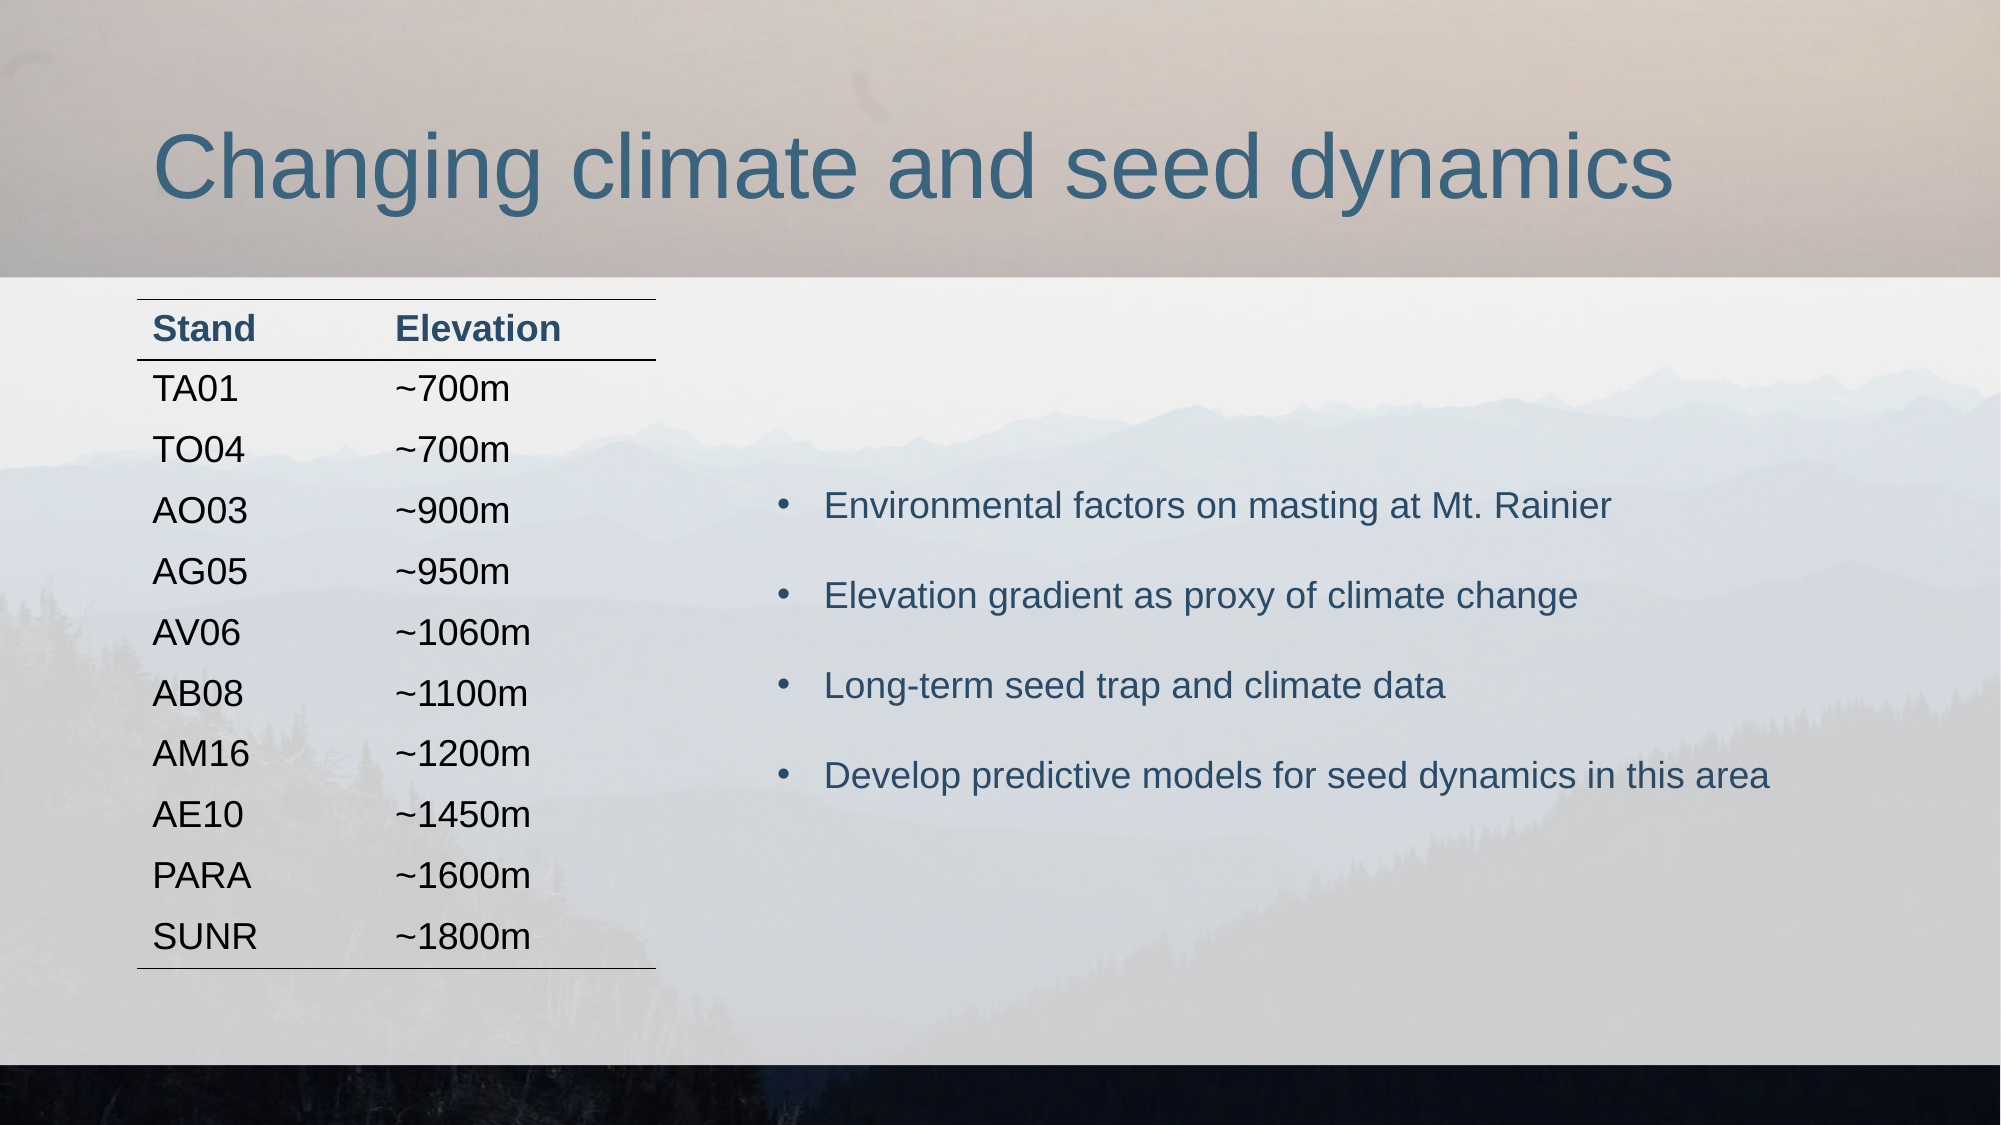

# Changing climate and seed dynamics

| Stand | Elevation |
| --- | --- |
| TA01 | ~700m |
| TO04 | ~700m |
| AO03 | ~900m |
| AG05 | ~950m |
| AV06 | ~1060m |
| AB08 | ~1100m |
| AM16 | ~1200m |
| AE10 | ~1450m |
| PARA | ~1600m |
| SUNR | ~1800m |
Environmental factors on masting at Mt. Rainier
Elevation gradient as proxy of climate change
Long-term seed trap and climate data
Develop predictive models for seed dynamics in this area